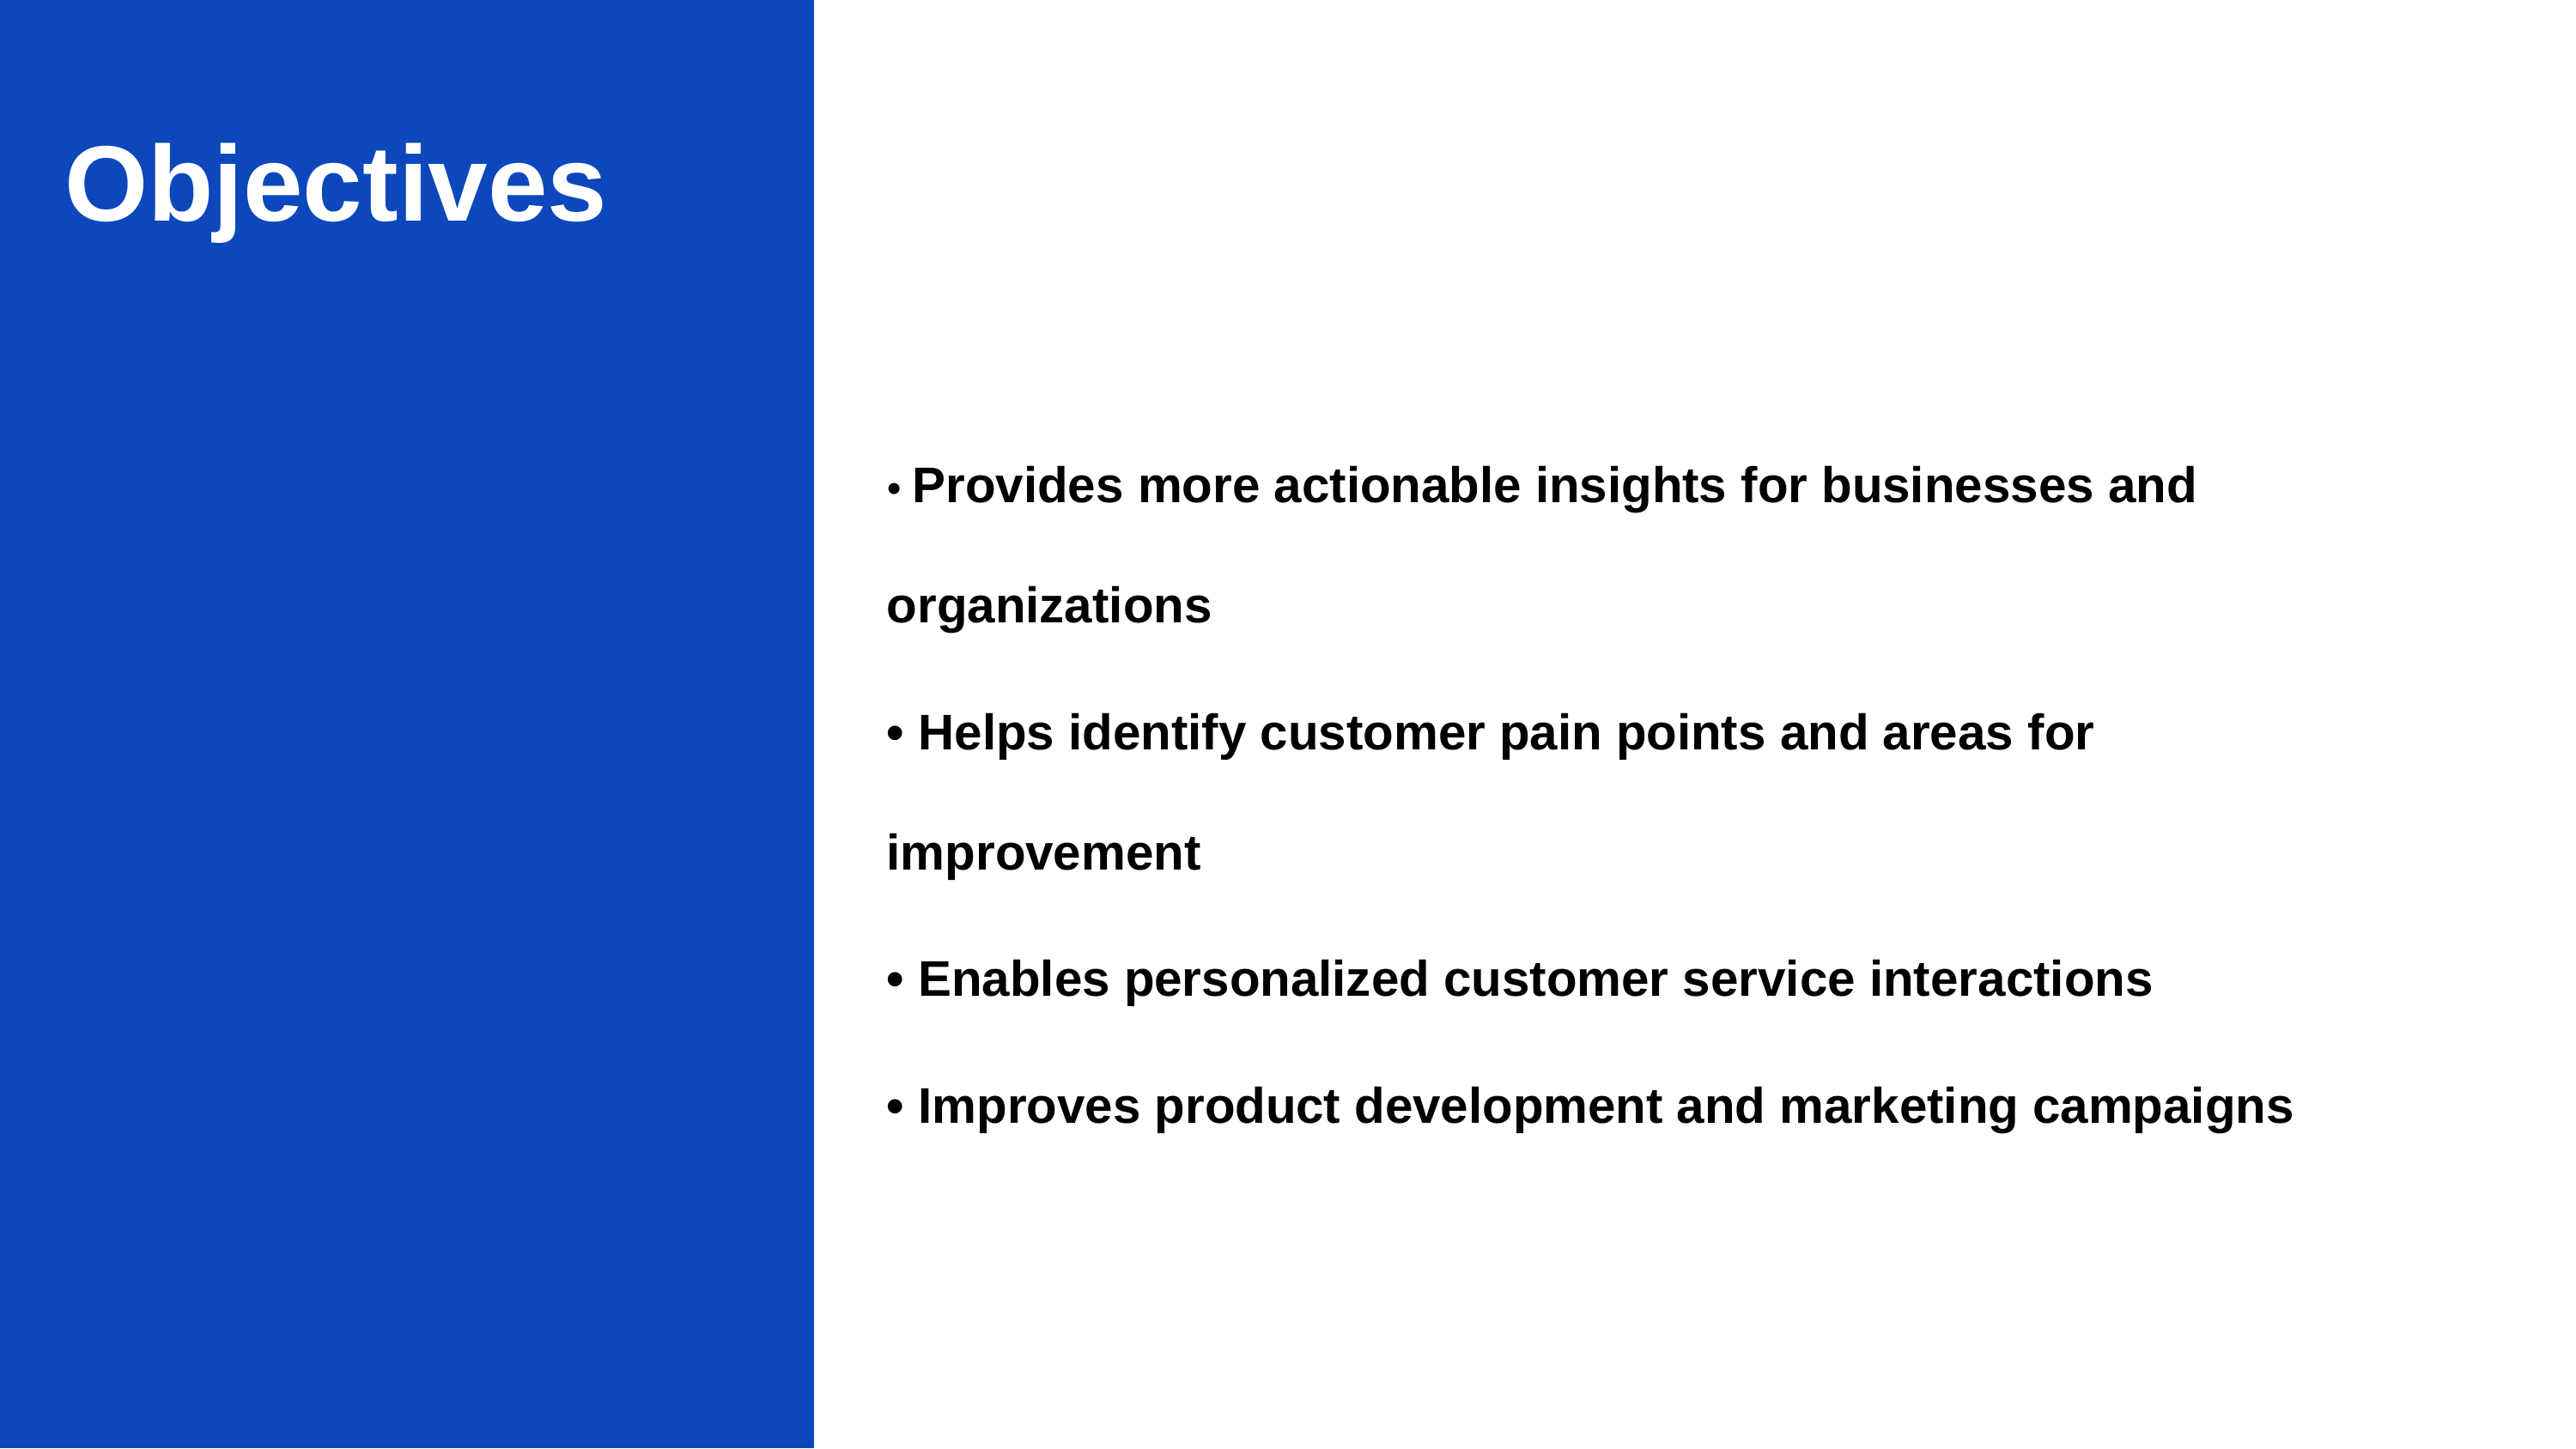

# Objectives
• Provides more actionable insights for businesses and organizations
• Helps identify customer pain points and areas for improvement
• Enables personalized customer service interactions
• Improves product development and marketing campaigns